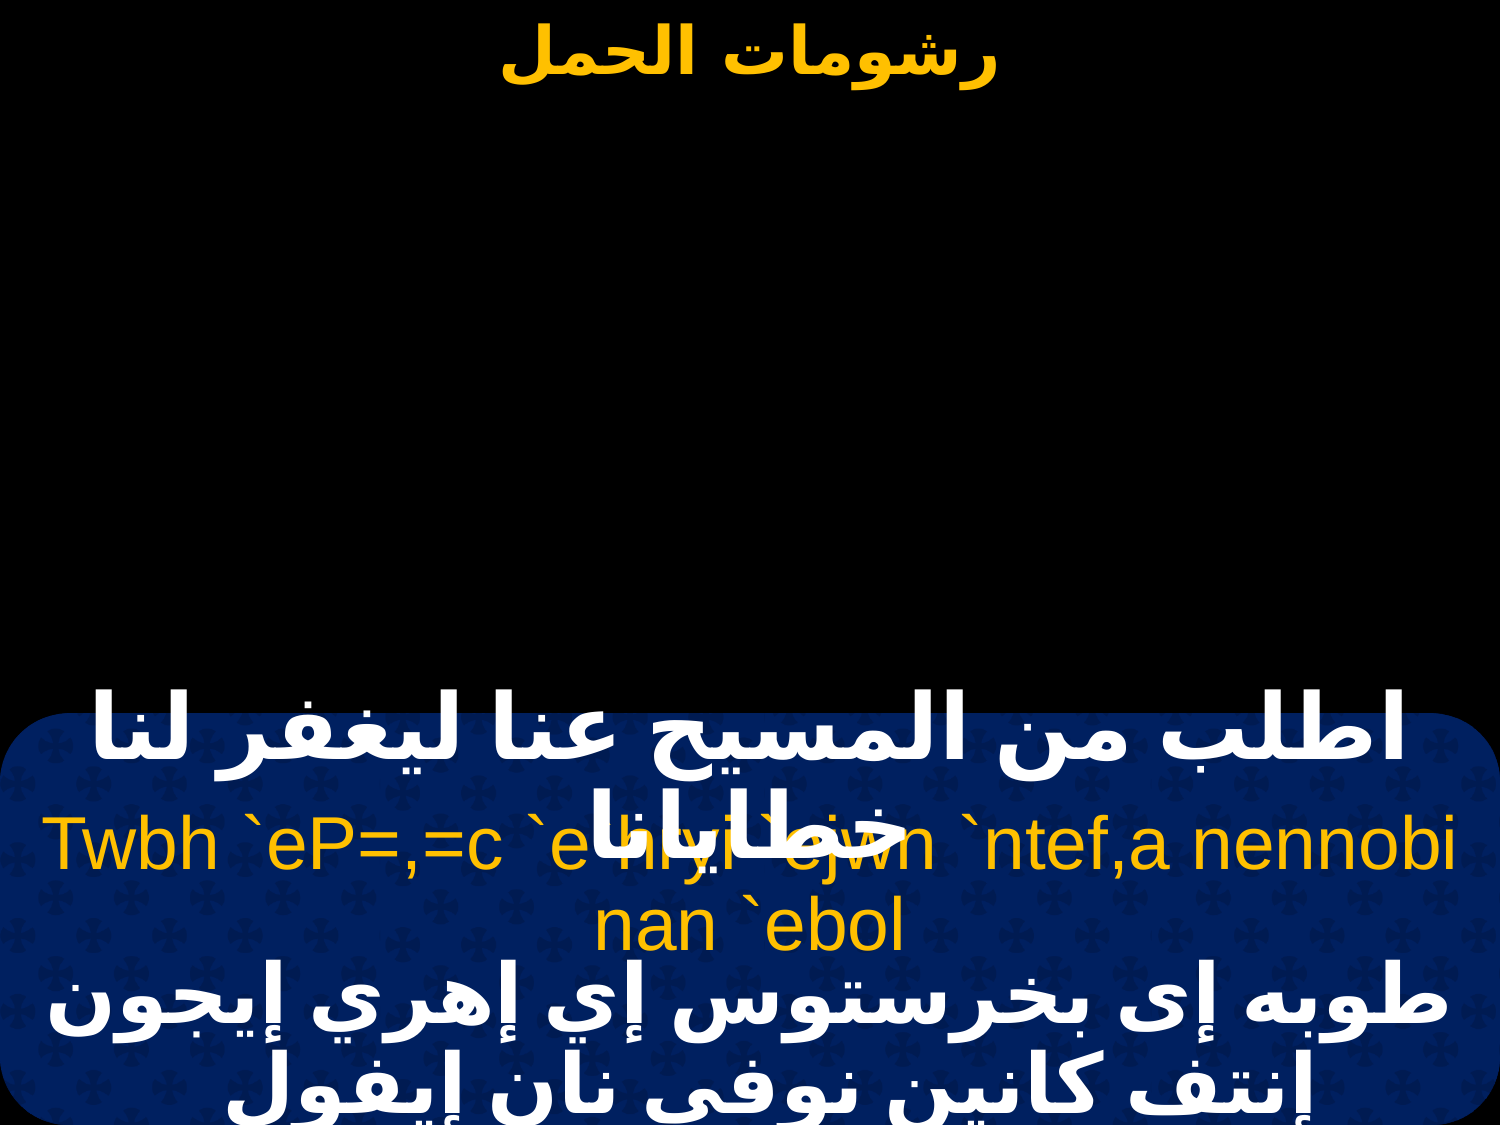

اطلب من المسيح عنا ليغفر لنا خطايانا
Twbh `eP=,=c `e`hryi `ejwn `ntef,a nennobi nan `ebol
طوبه إى بخرستوس إي إهري إيجون إنتف كانين نوفي نان إيفول